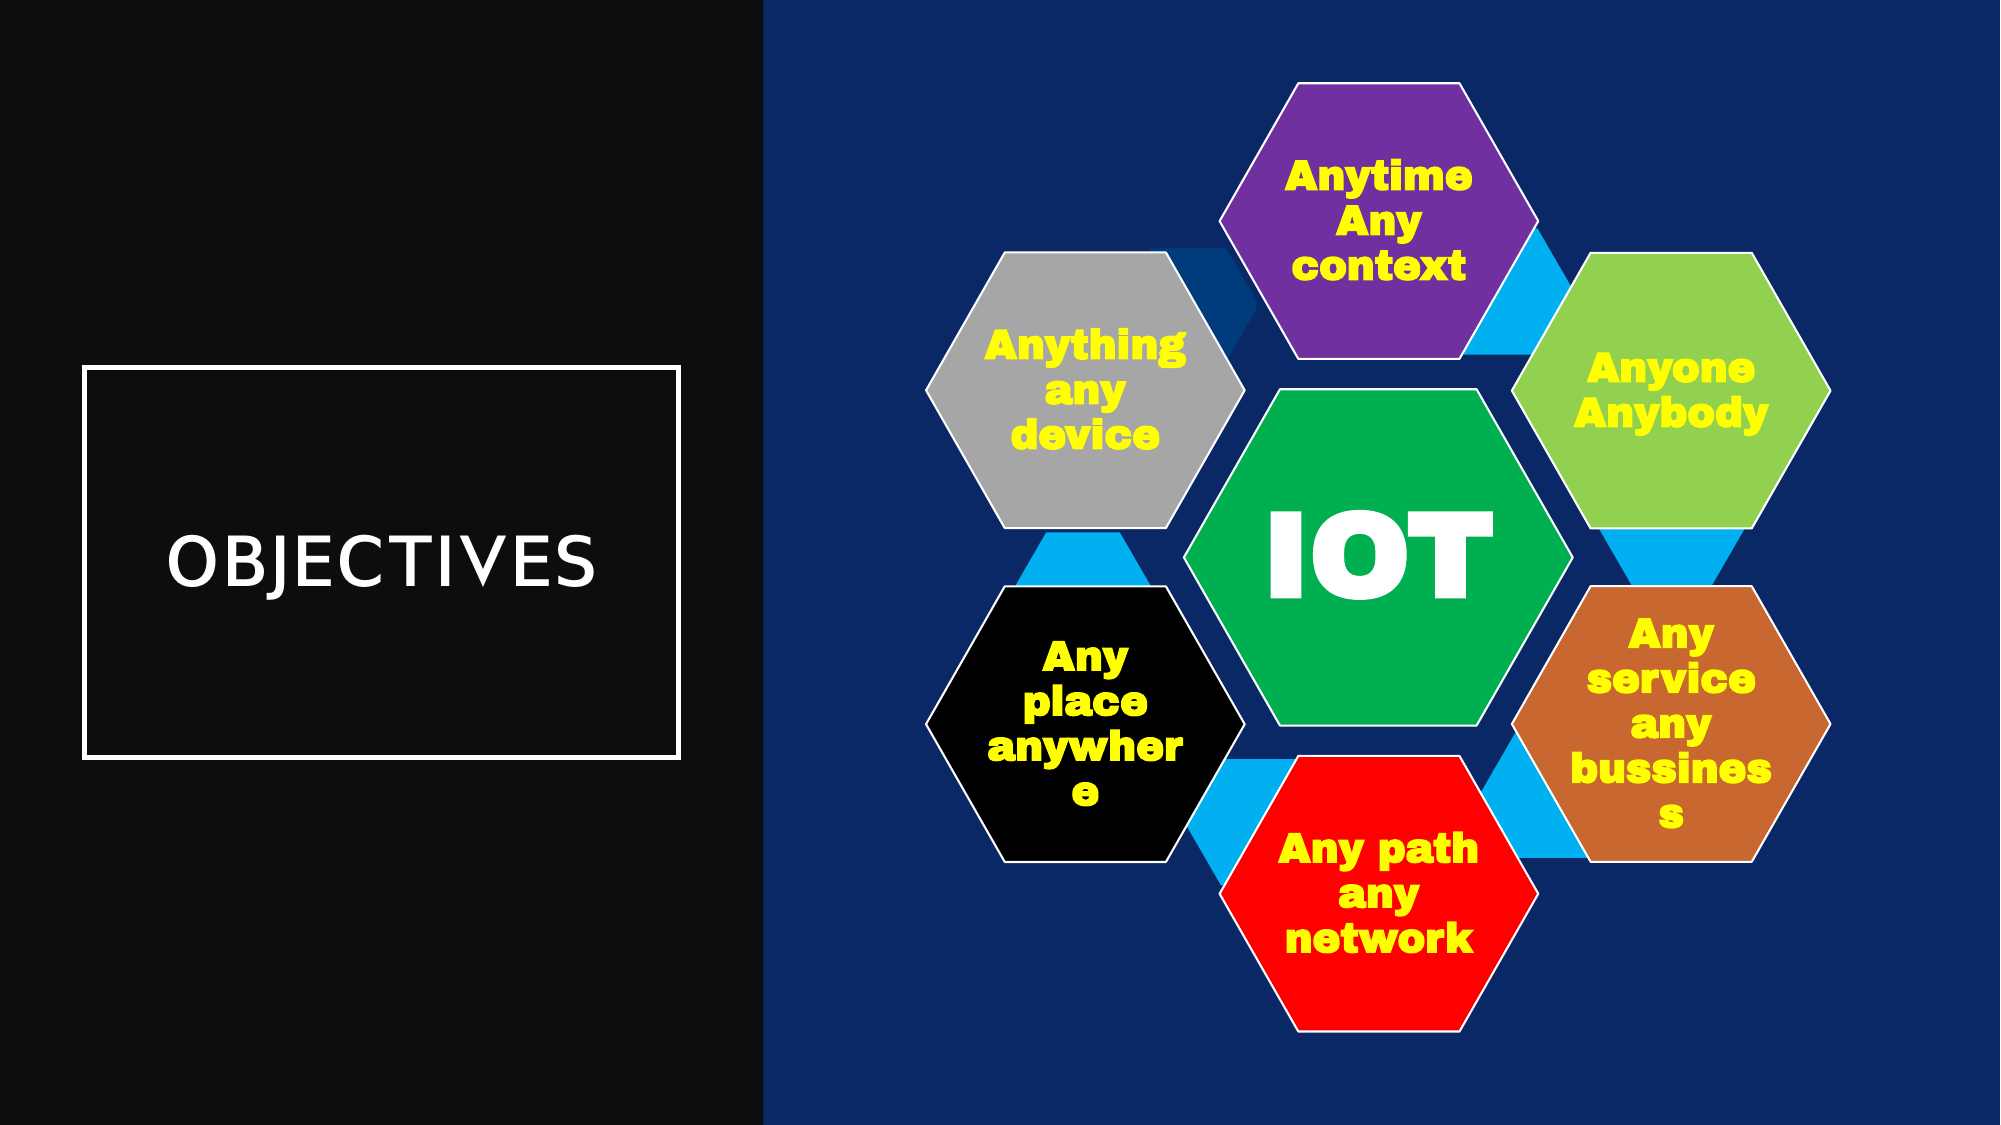

IOT
Anytime Any context
Anyone Anybody
Any service any bussiness
Any path any network
Any place anywhere
Anything any device

# objectives